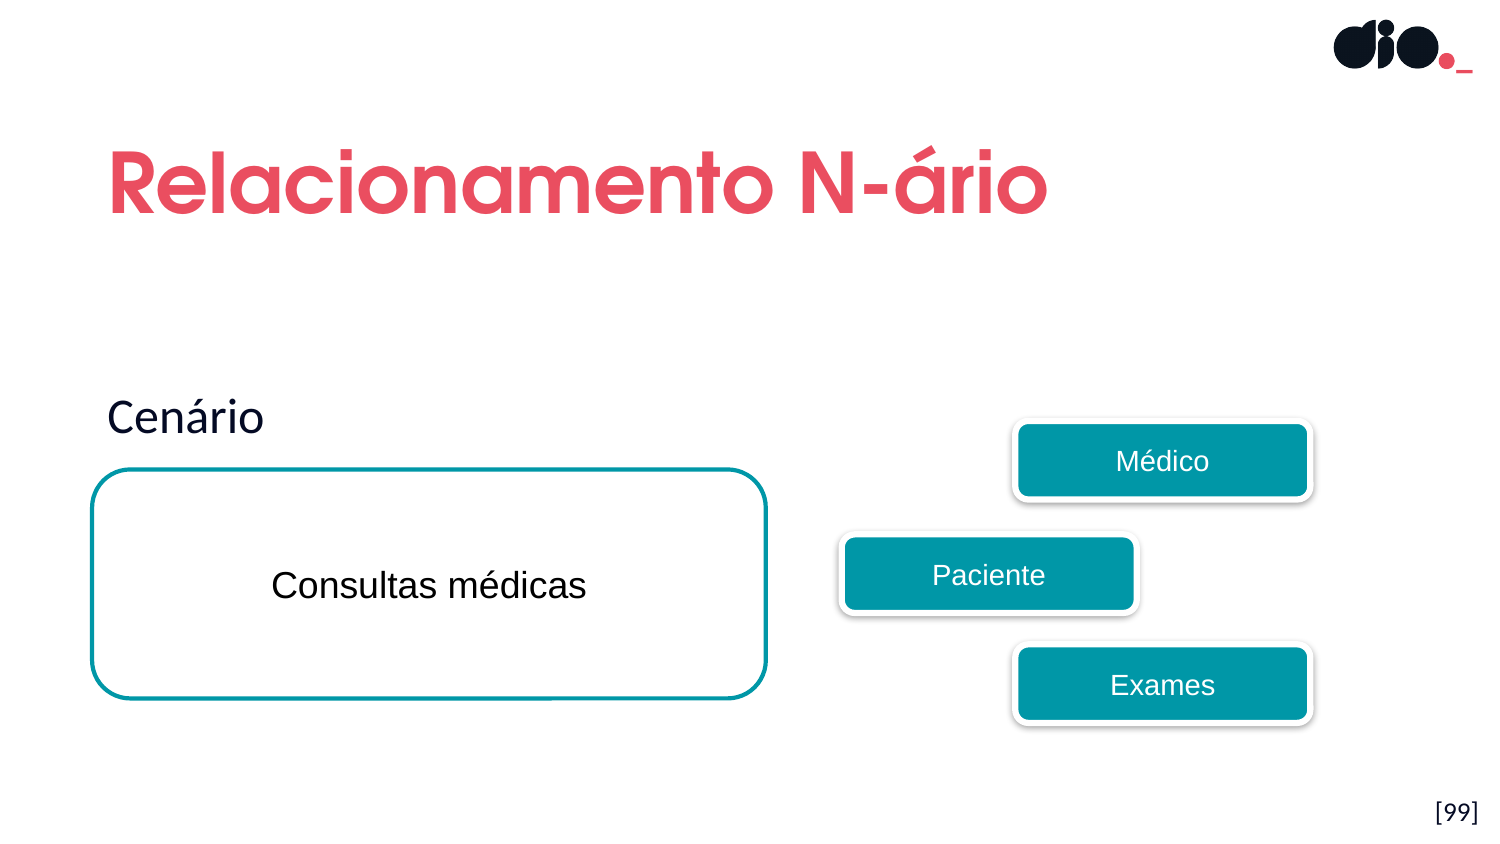

Relacionamento N-ário
Cenário

Médico
Consultas médicas
Paciente
Exames
[99]